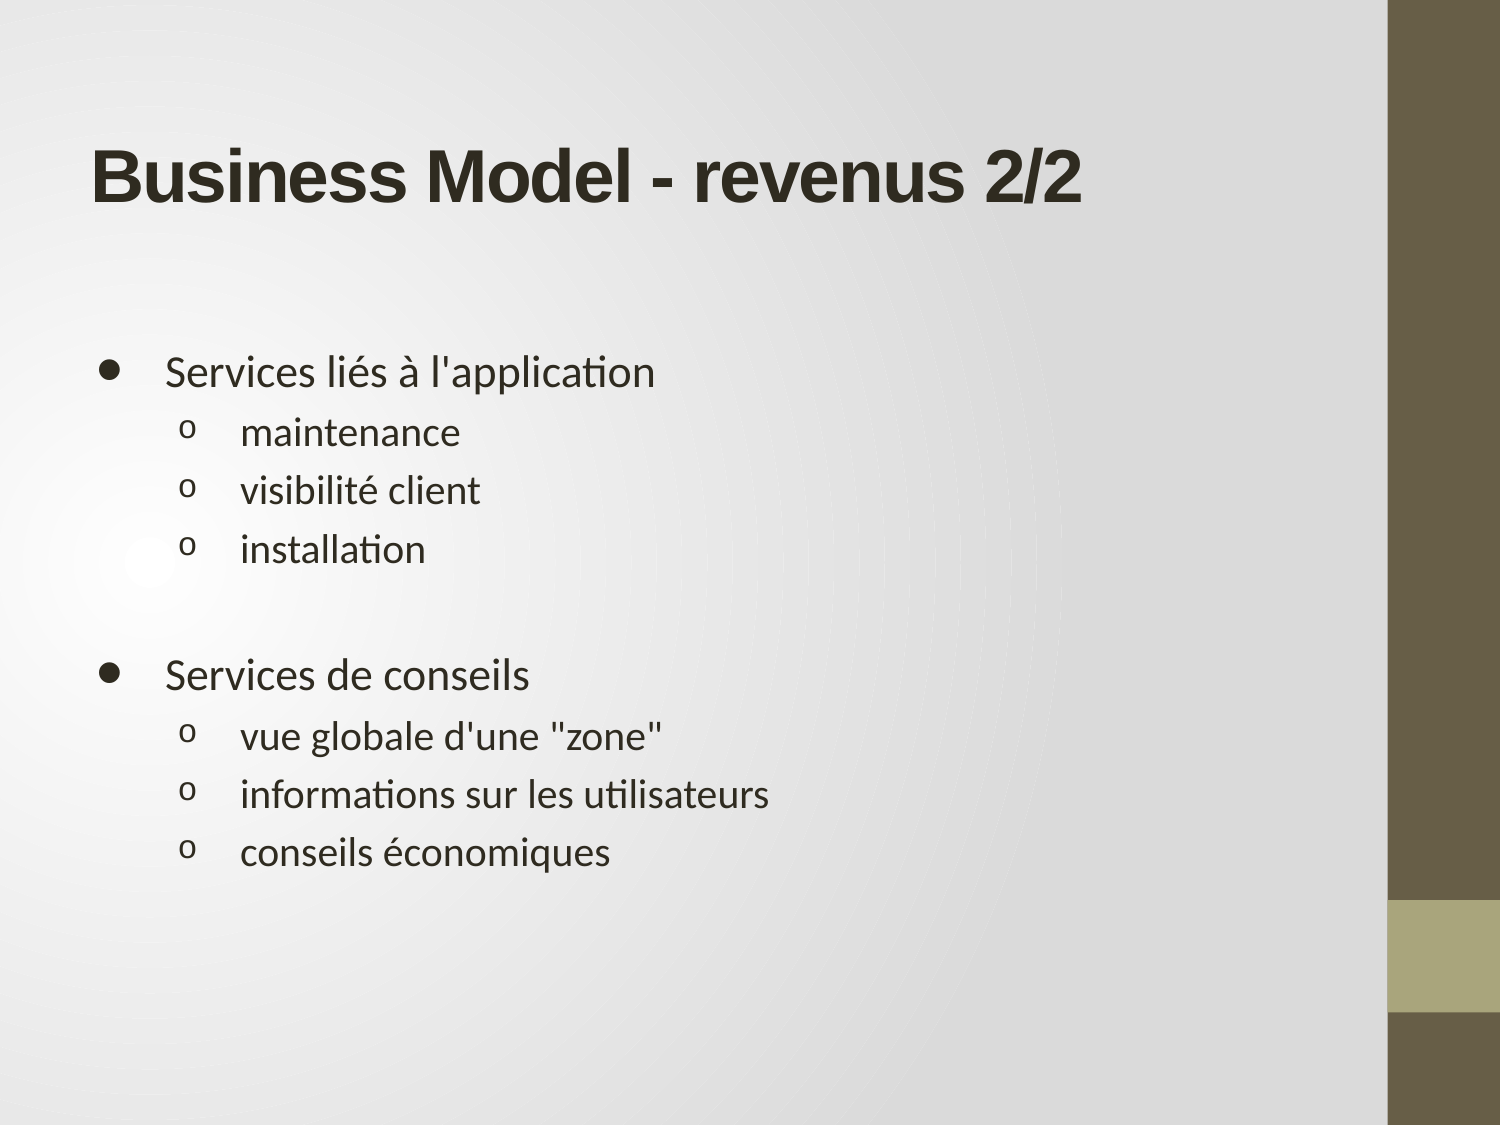

# Business Model - revenus 2/2

Services liés à l'application
maintenance
visibilité client
installation

Services de conseils
vue globale d'une "zone"
informations sur les utilisateurs
conseils économiques